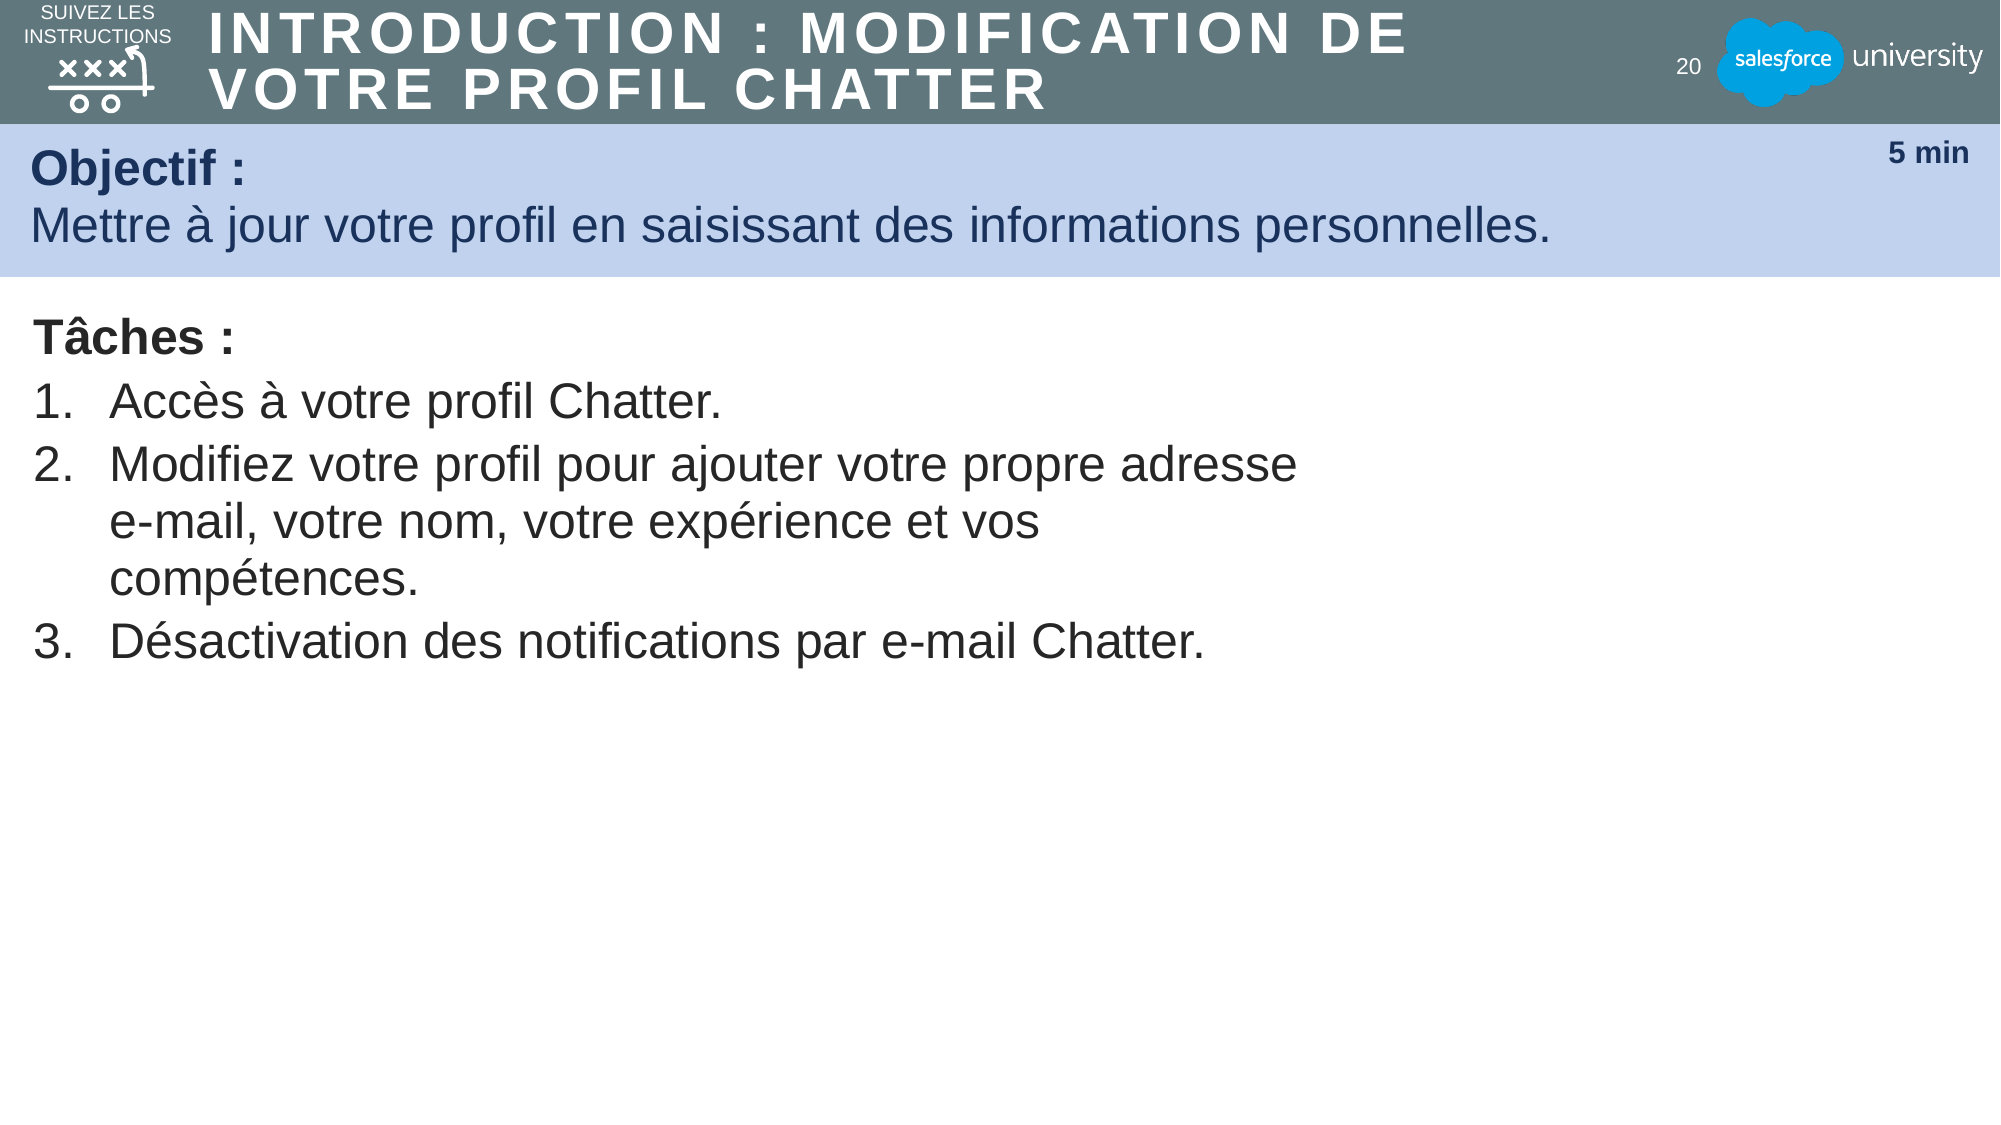

Suivez les instructions
# Introduction : Modification de votre profil Chatter
20
Objectif :
Mettre à jour votre profil en saisissant des informations personnelles.
5 min
Tâches :
Accès à votre profil Chatter.
Modifiez votre profil pour ajouter votre propre adresse e-mail, votre nom, votre expérience et vos compétences.
Désactivation des notifications par e-mail Chatter.